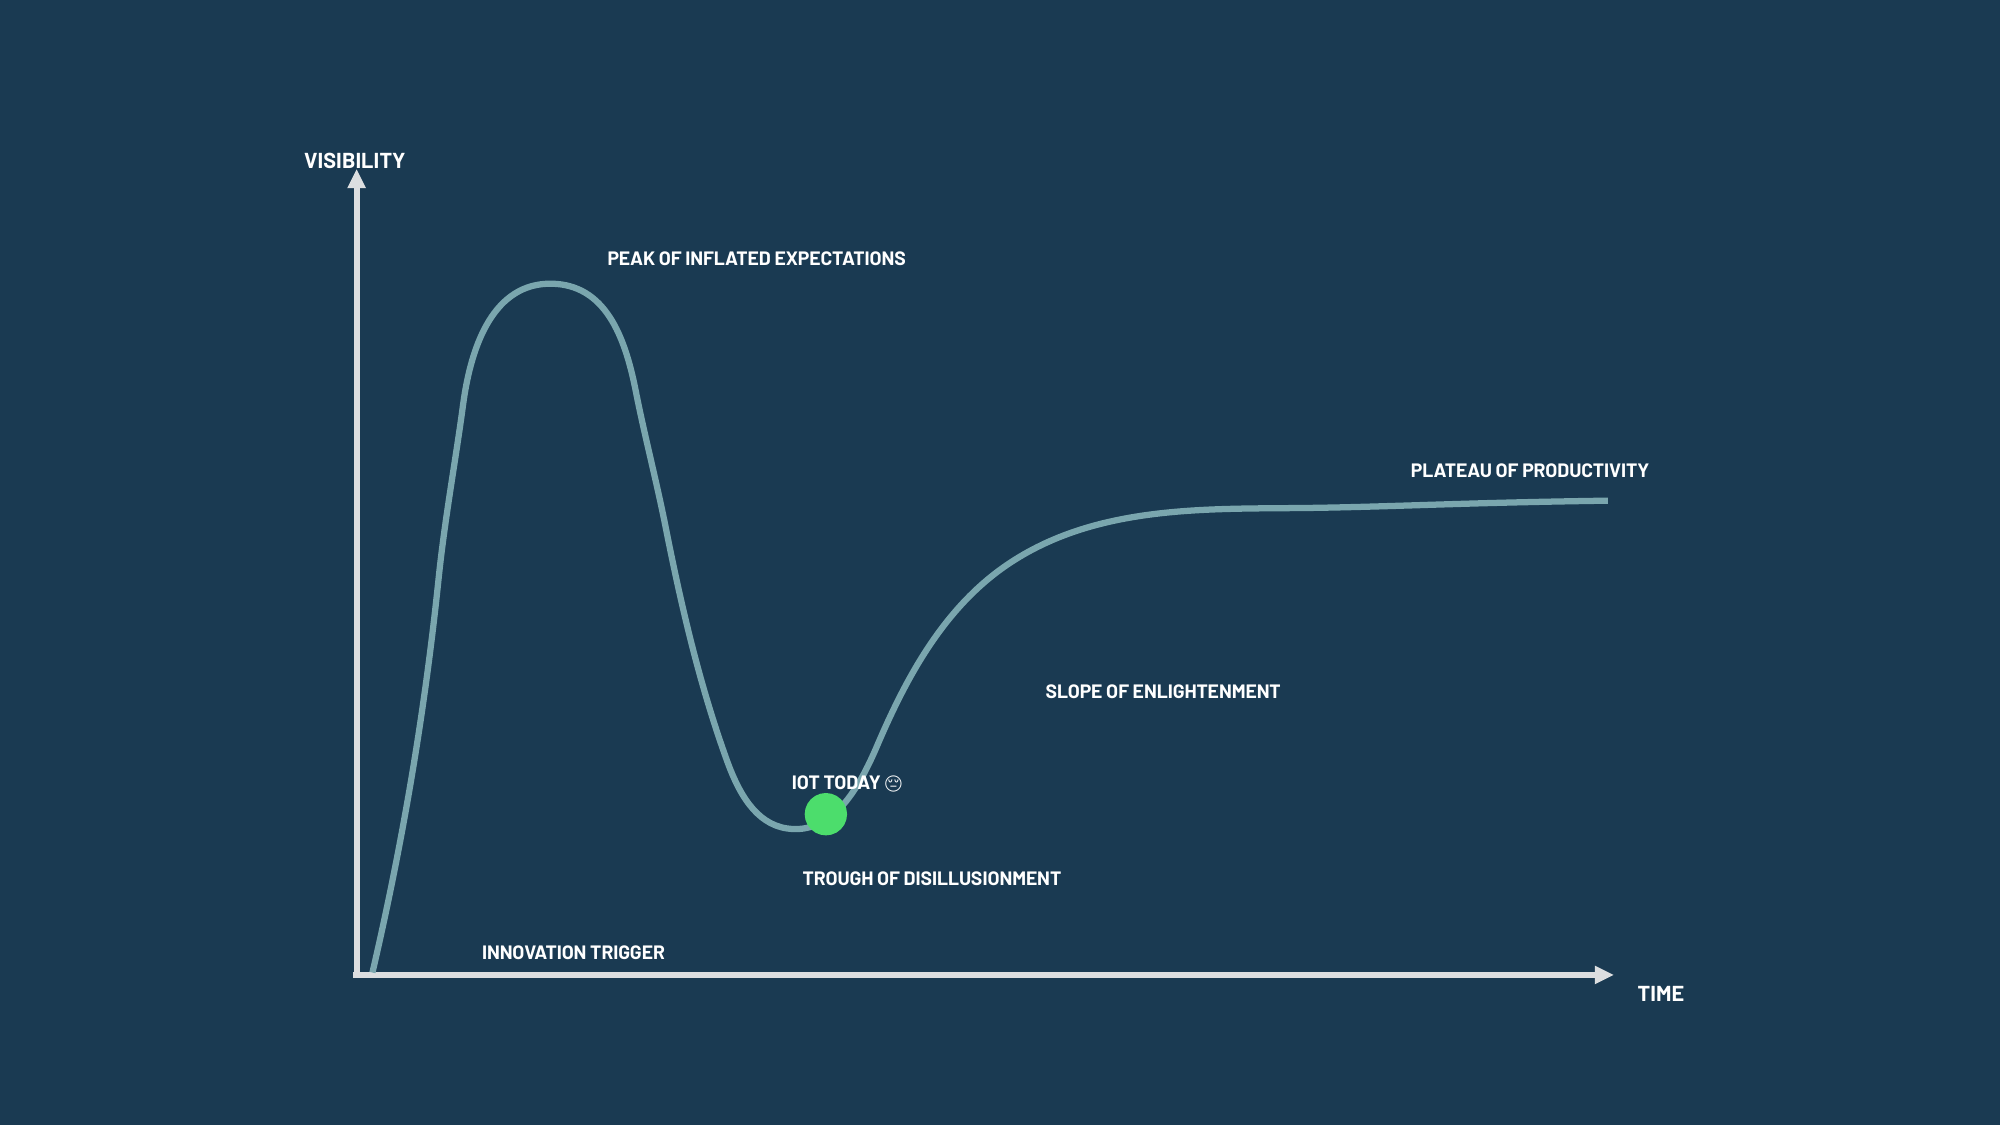

visibility

Peak of inflated expectations

Plateau of productivity
Slope of enlightenment
IoT TODAY 😔

Trough of disillusionment
INNOVATION trigger
Time